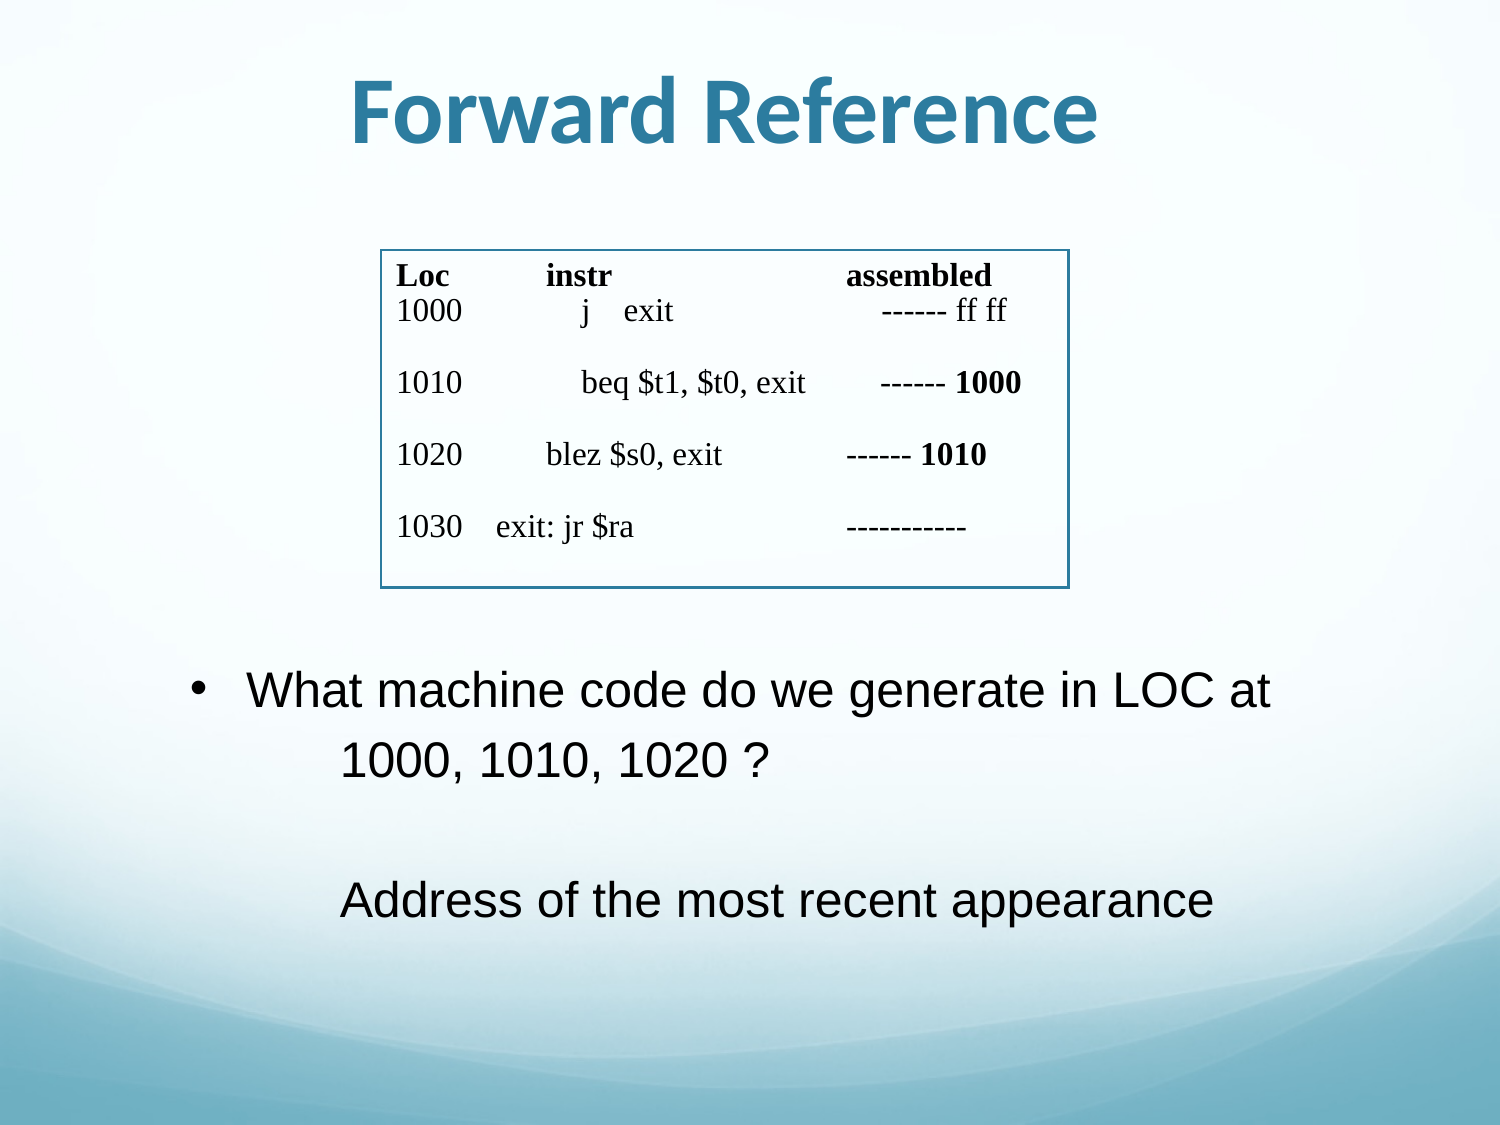

Forward Reference
Loc      	instr              	assembled
    	j    exit          	------ ff ff

   	beq $t1, $t0, exit         ------ 1000

1020	blez $s0, exit	------ 1010

1030    exit: jr $ra		-----------

What machine code do we generate in LOC at
	1000, 1010, 1020 ?

	Address of the most recent appearance